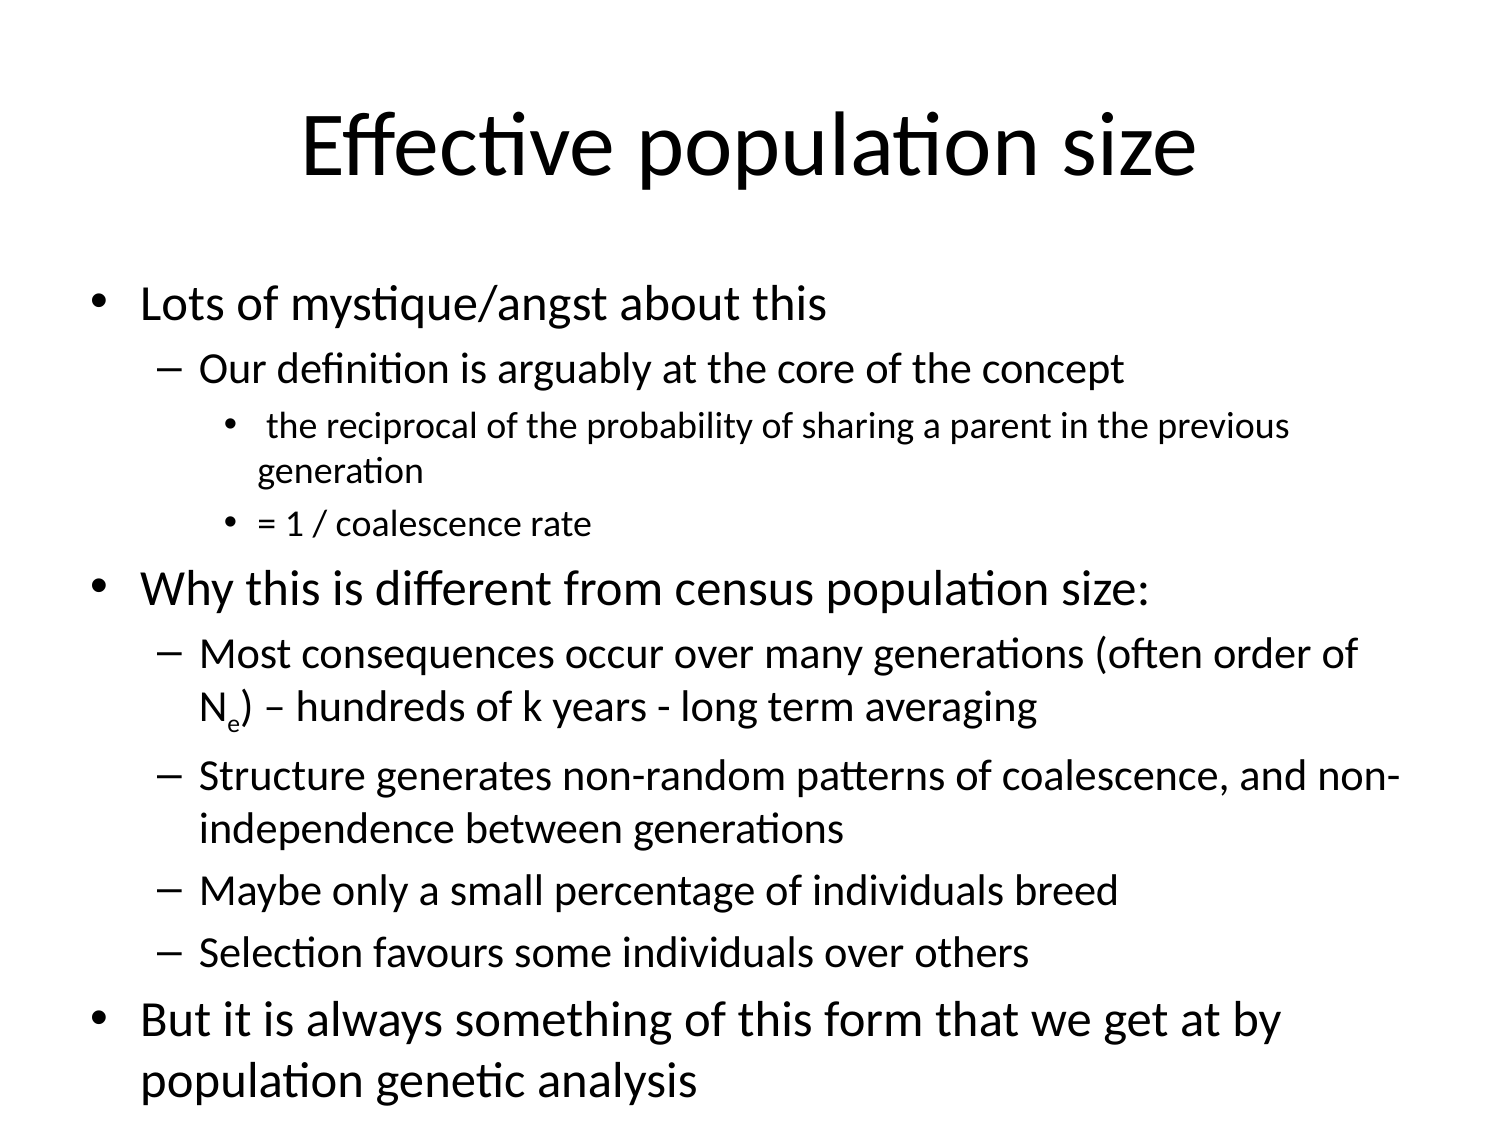

# Effective population size
Lots of mystique/angst about this
Our definition is arguably at the core of the concept
 the reciprocal of the probability of sharing a parent in the previous generation
= 1 / coalescence rate
Why this is different from census population size:
Most consequences occur over many generations (often order of Ne) – hundreds of k years - long term averaging
Structure generates non-random patterns of coalescence, and non-independence between generations
Maybe only a small percentage of individuals breed
Selection favours some individuals over others
But it is always something of this form that we get at by population genetic analysis